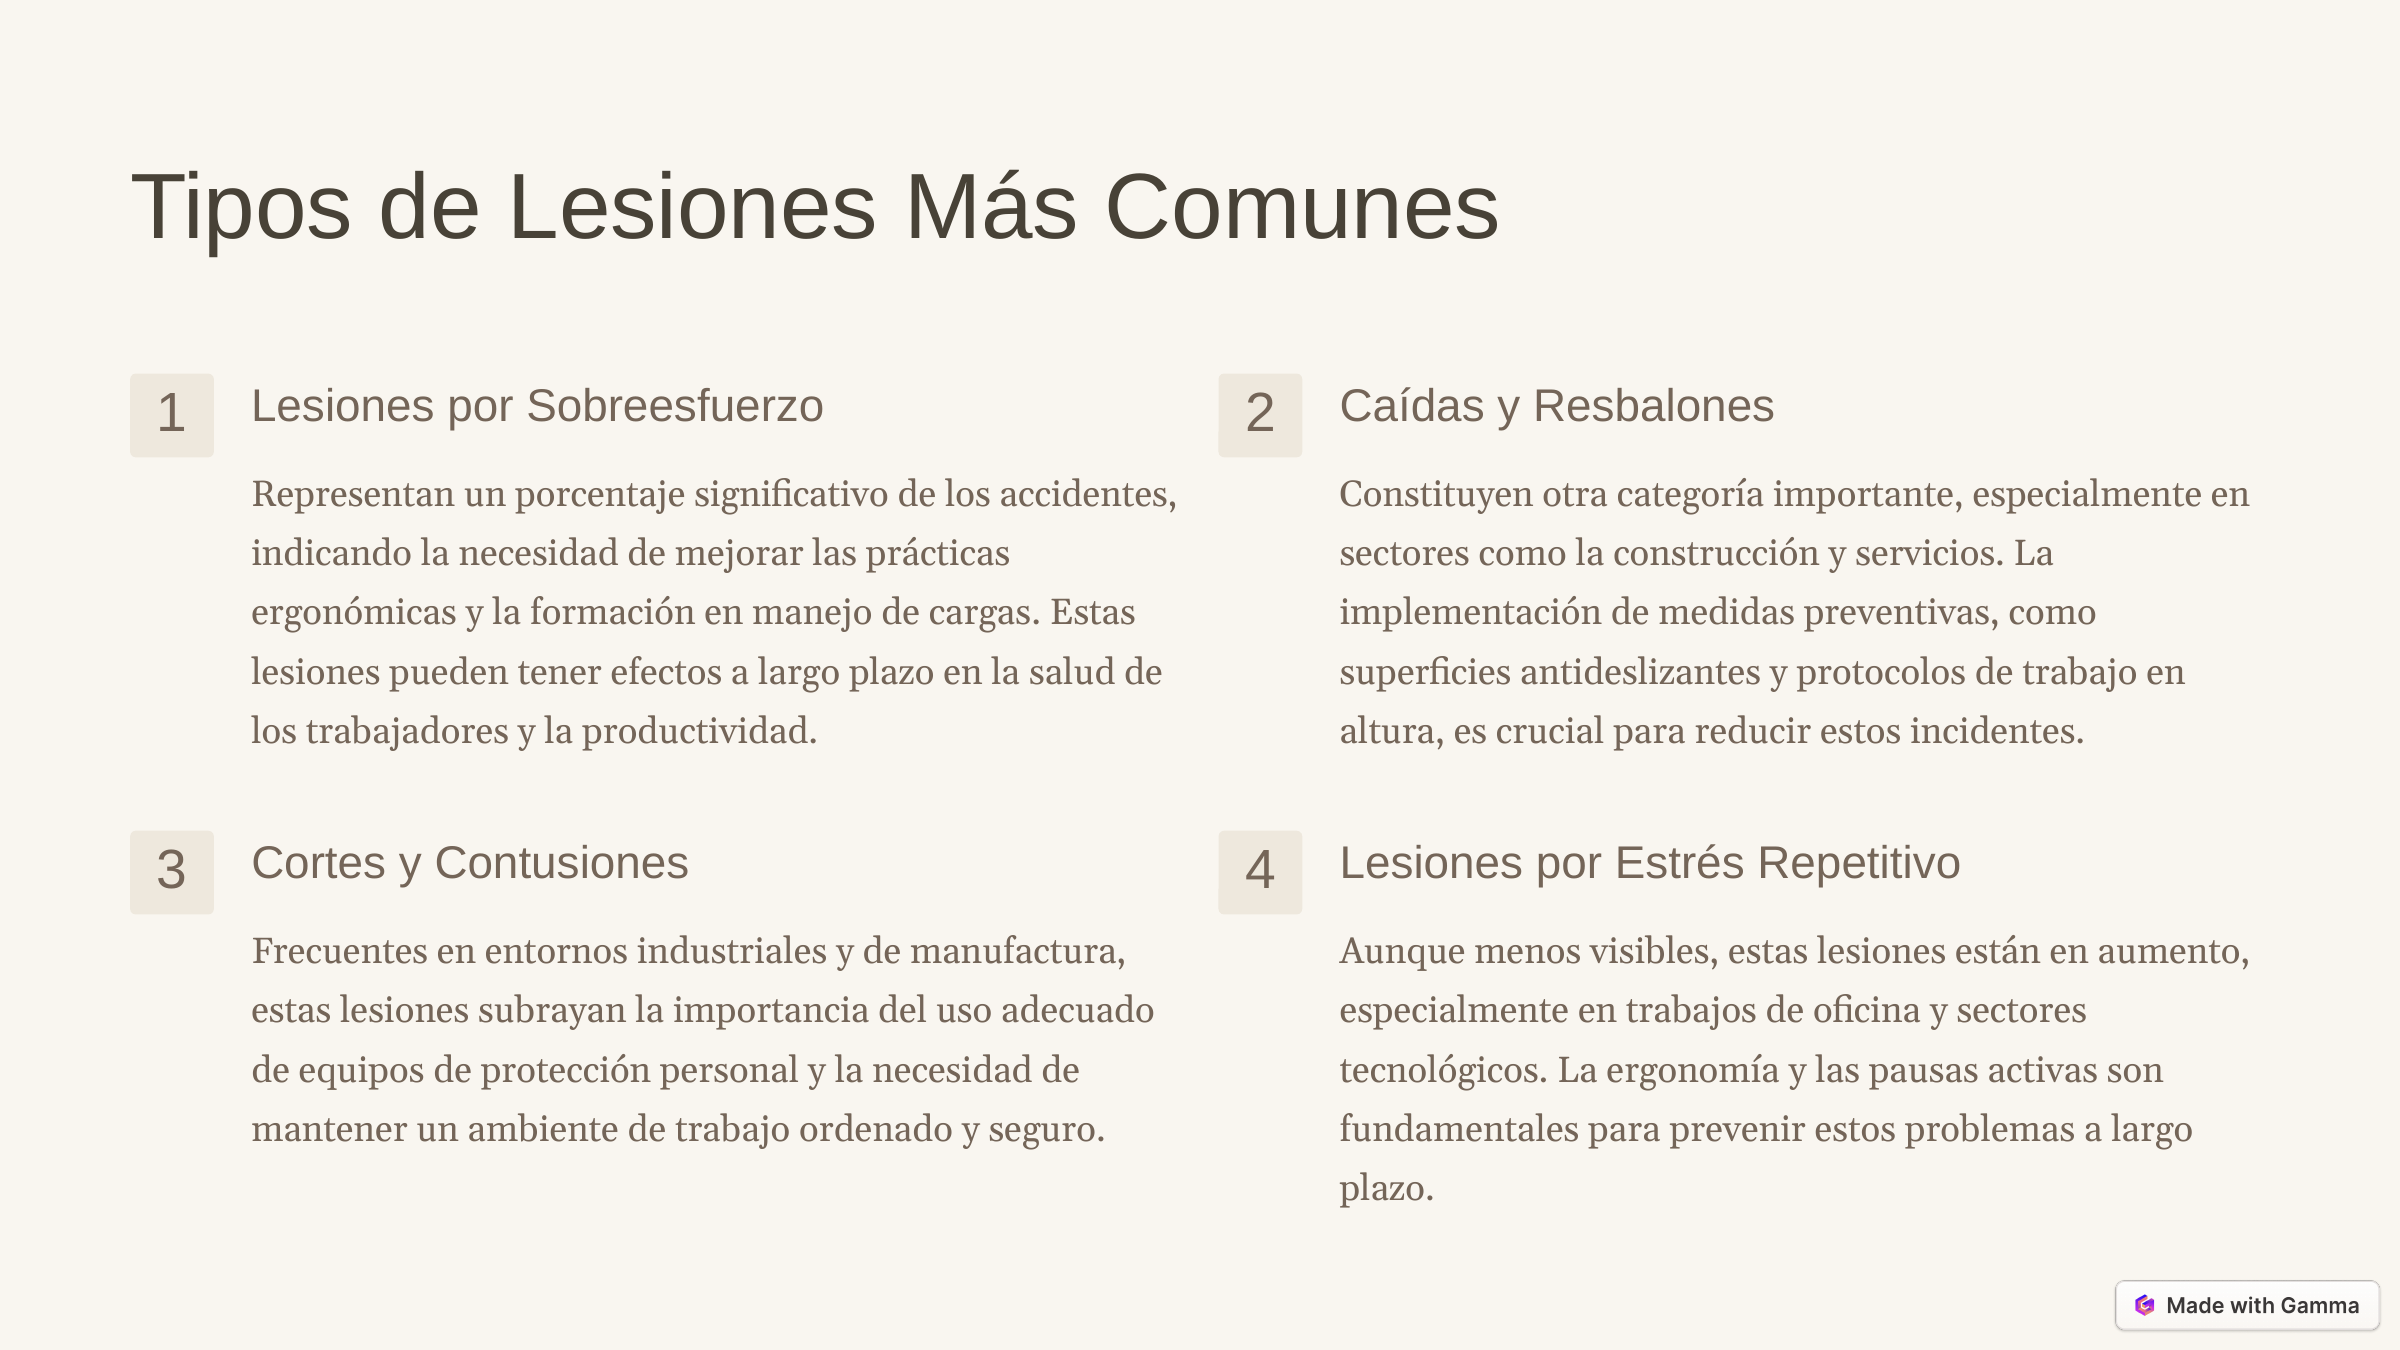

Tipos de Lesiones Más Comunes

Lesiones por Sobreesfuerzo

Caídas y Resbalones
1
2
Representan un porcentaje significativo de los accidentes, indicando la necesidad de mejorar las prácticas ergonómicas y la formación en manejo de cargas. Estas lesiones pueden tener efectos a largo plazo en la salud de los trabajadores y la productividad.
Constituyen otra categoría importante, especialmente en sectores como la construcción y servicios. La implementación de medidas preventivas, como superficies antideslizantes y protocolos de trabajo en altura, es crucial para reducir estos incidentes.

Cortes y Contusiones

Lesiones por Estrés Repetitivo
3
4
Frecuentes en entornos industriales y de manufactura, estas lesiones subrayan la importancia del uso adecuado de equipos de protección personal y la necesidad de mantener un ambiente de trabajo ordenado y seguro.
Aunque menos visibles, estas lesiones están en aumento, especialmente en trabajos de oficina y sectores tecnológicos. La ergonomía y las pausas activas son fundamentales para prevenir estos problemas a largo plazo.